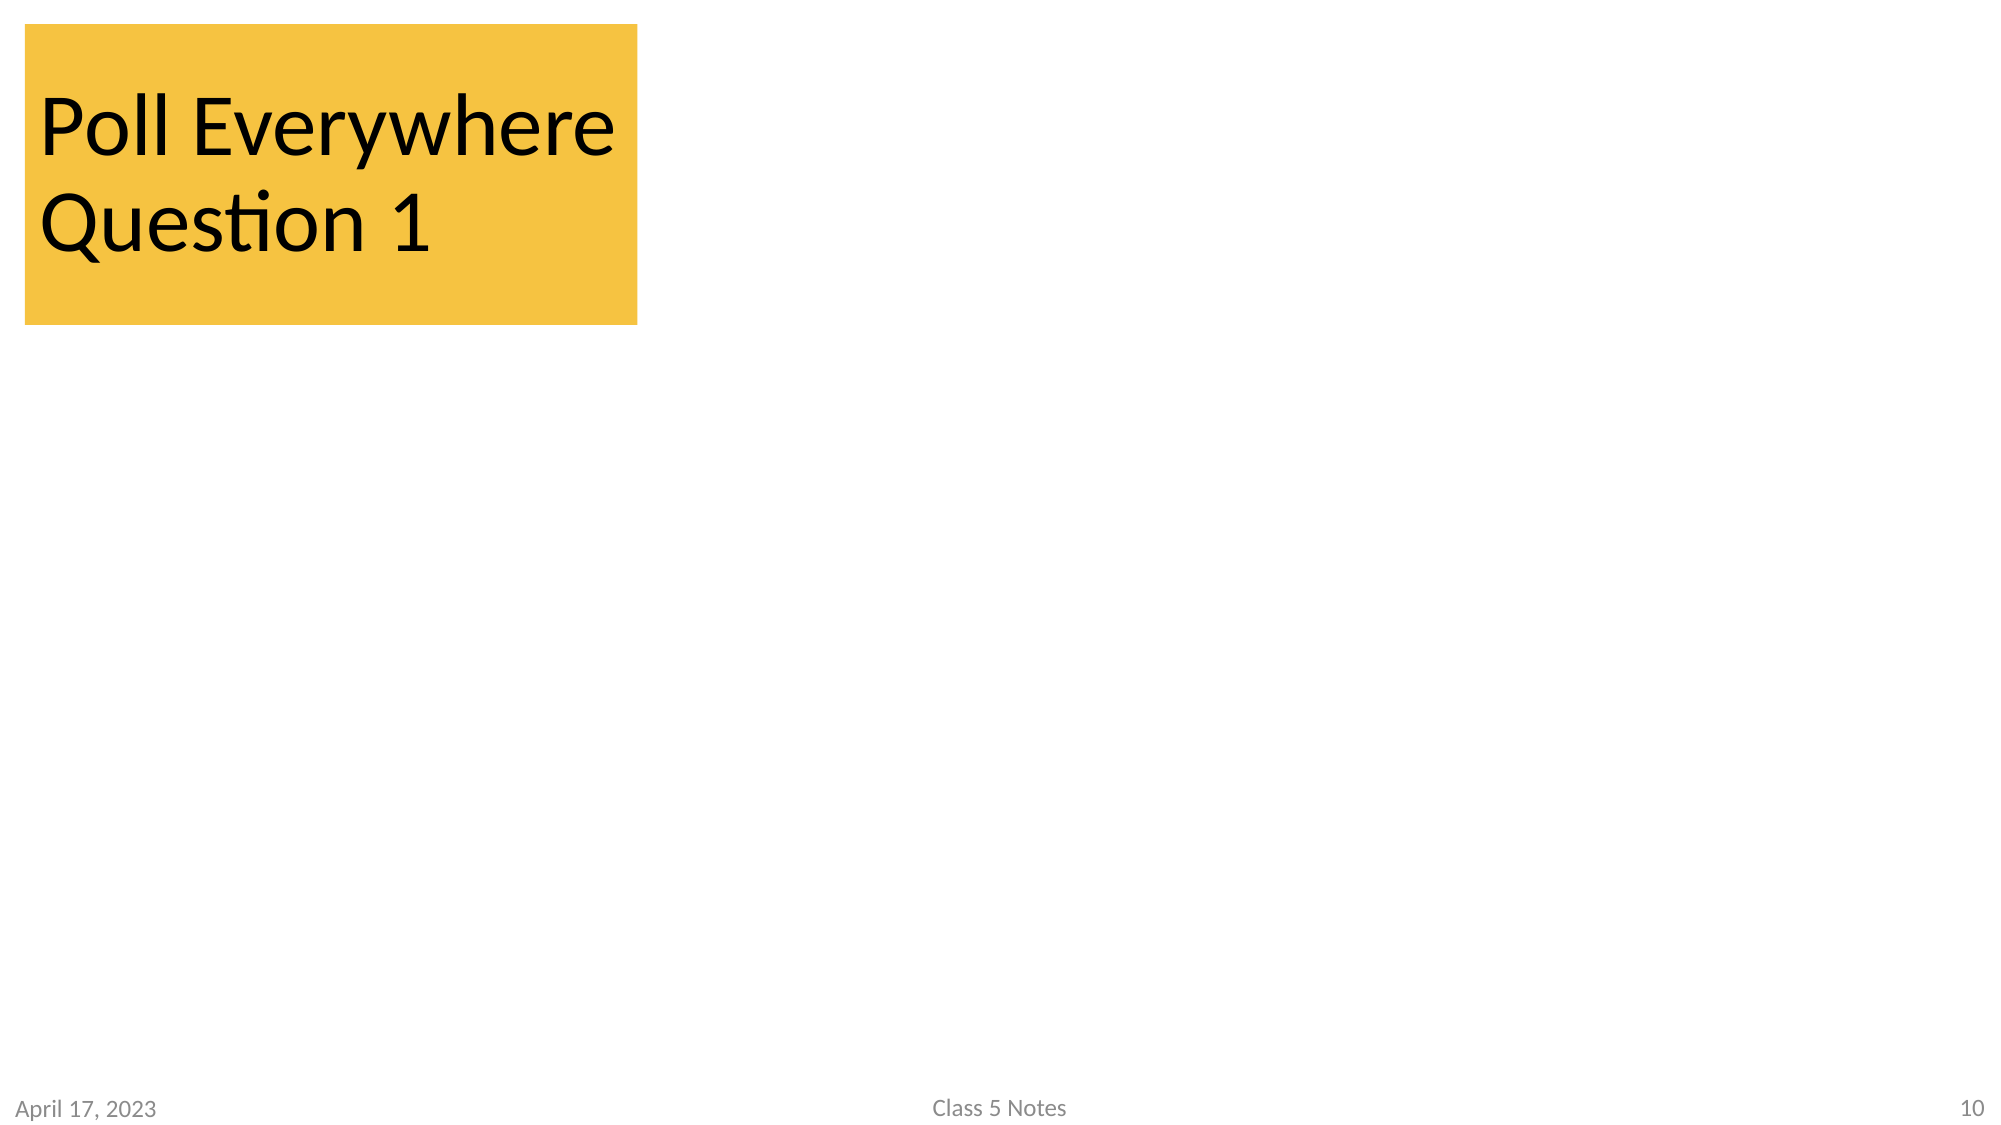

# Poll Everywhere Question 1
10
Class 5 Notes
April 17, 2023